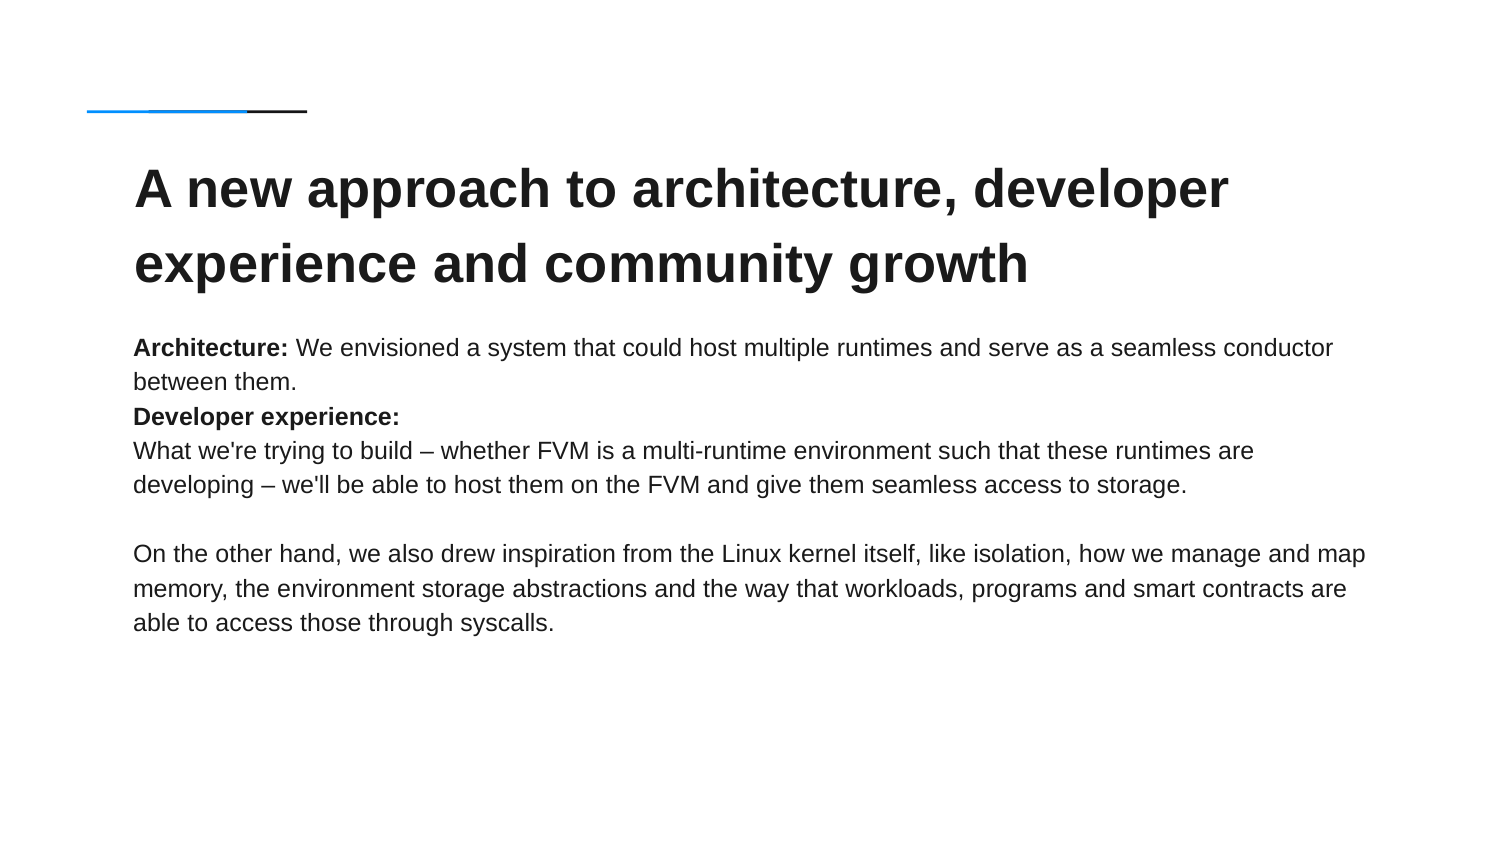

A new approach to architecture, developer experience and community growth
Architecture: We envisioned a system that could host multiple runtimes and serve as a seamless conductor between them.
Developer experience:
What we're trying to build – whether FVM is a multi-runtime environment such that these runtimes are developing – we'll be able to host them on the FVM and give them seamless access to storage.

On the other hand, we also drew inspiration from the Linux kernel itself, like isolation, how we manage and map memory, the environment storage abstractions and the way that workloads, programs and smart contracts are able to access those through syscalls.